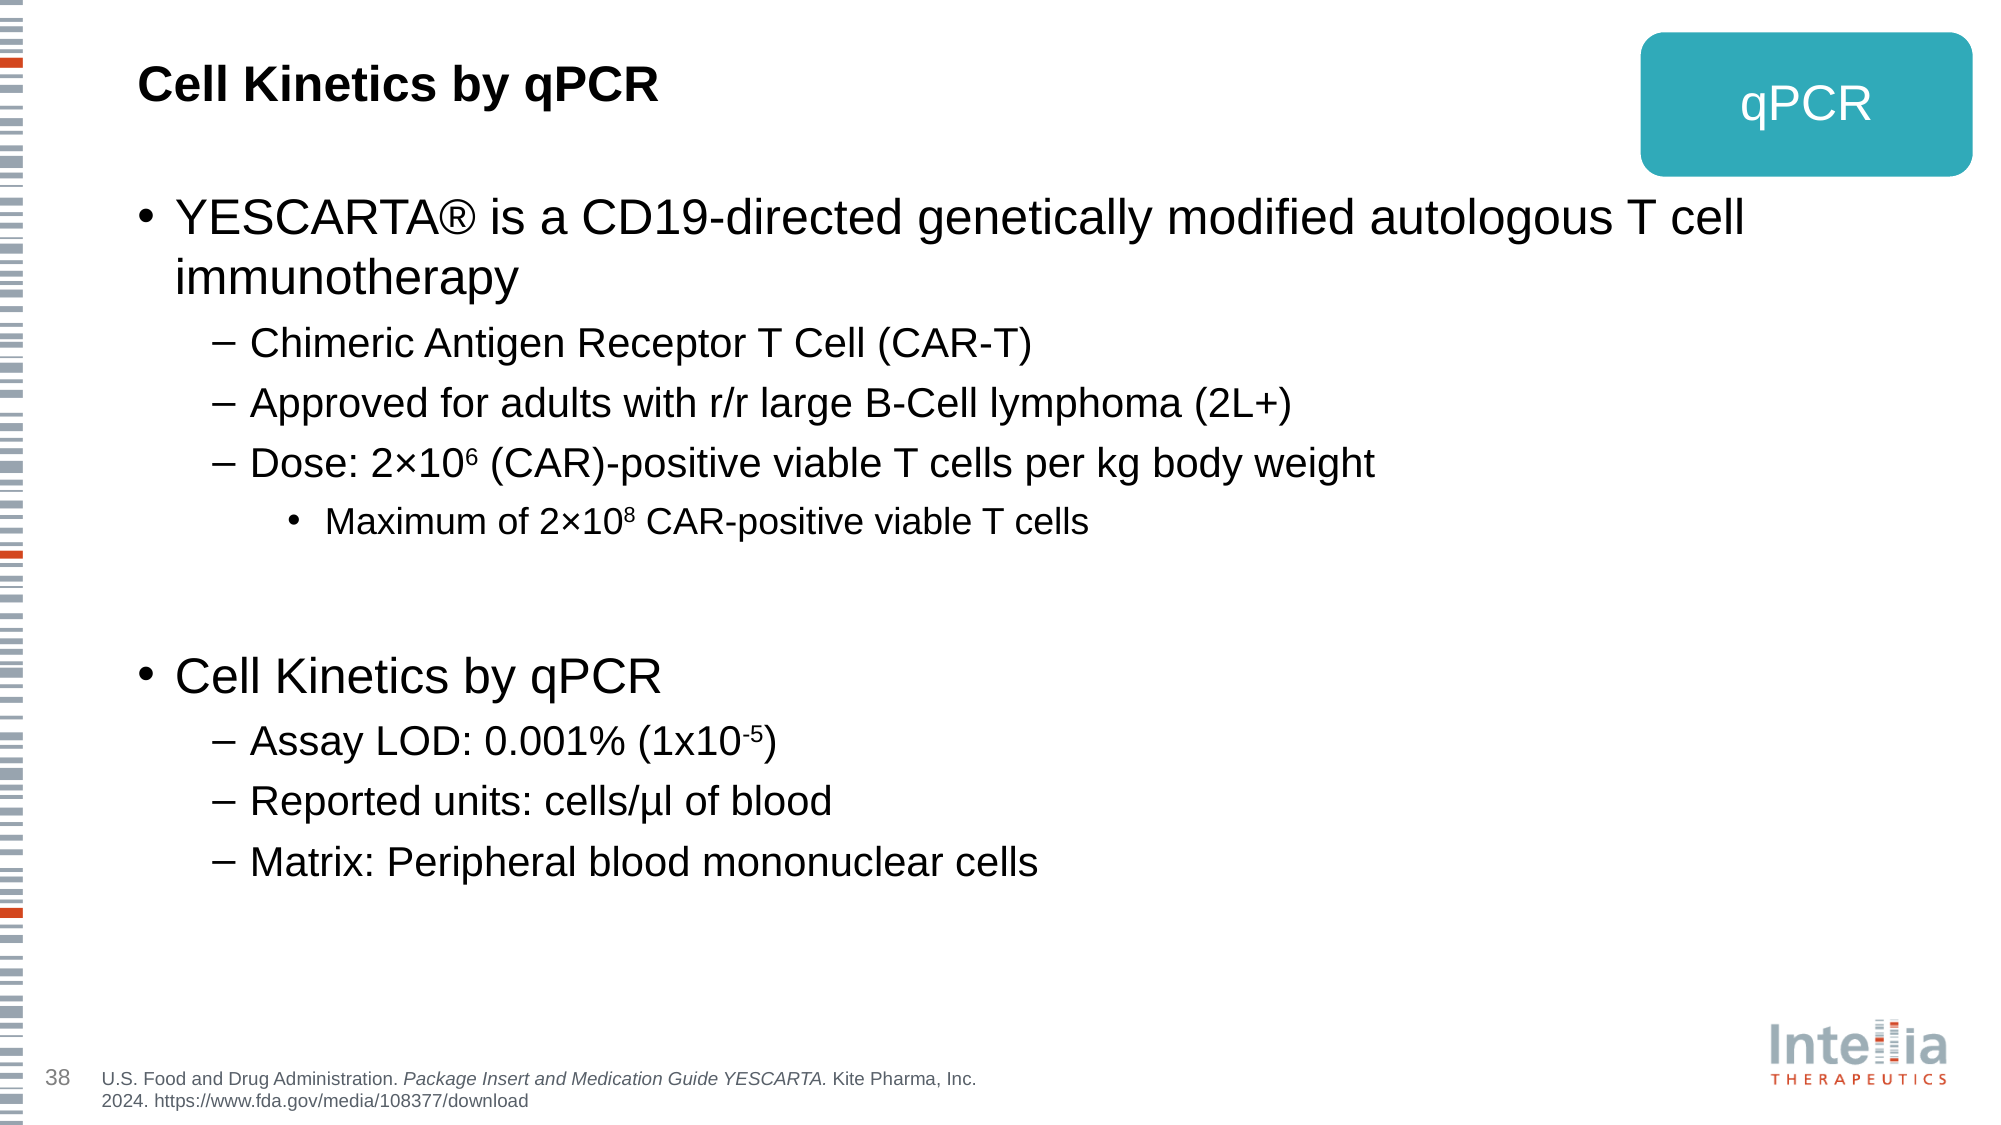

# Cell Kinetics by qPCR

qPCR
YESCARTA® is a CD19-directed genetically modified autologous T cell immunotherapy
Chimeric Antigen Receptor T Cell (CAR-T)
Approved for adults with r/r large B-Cell lymphoma (2L+)
Dose: 2×106 (CAR)-positive viable T cells per kg body weight
Maximum of 2×108 CAR-positive viable T cells

Cell Kinetics by qPCR
Assay LOD: 0.001% (1x10-5)
Reported units: cells/µl of blood
Matrix: Peripheral blood mononuclear cells

U.S. Food and Drug Administration. Package Insert and Medication Guide YESCARTA. Kite Pharma, Inc. 2024. https://www.fda.gov/media/108377/download